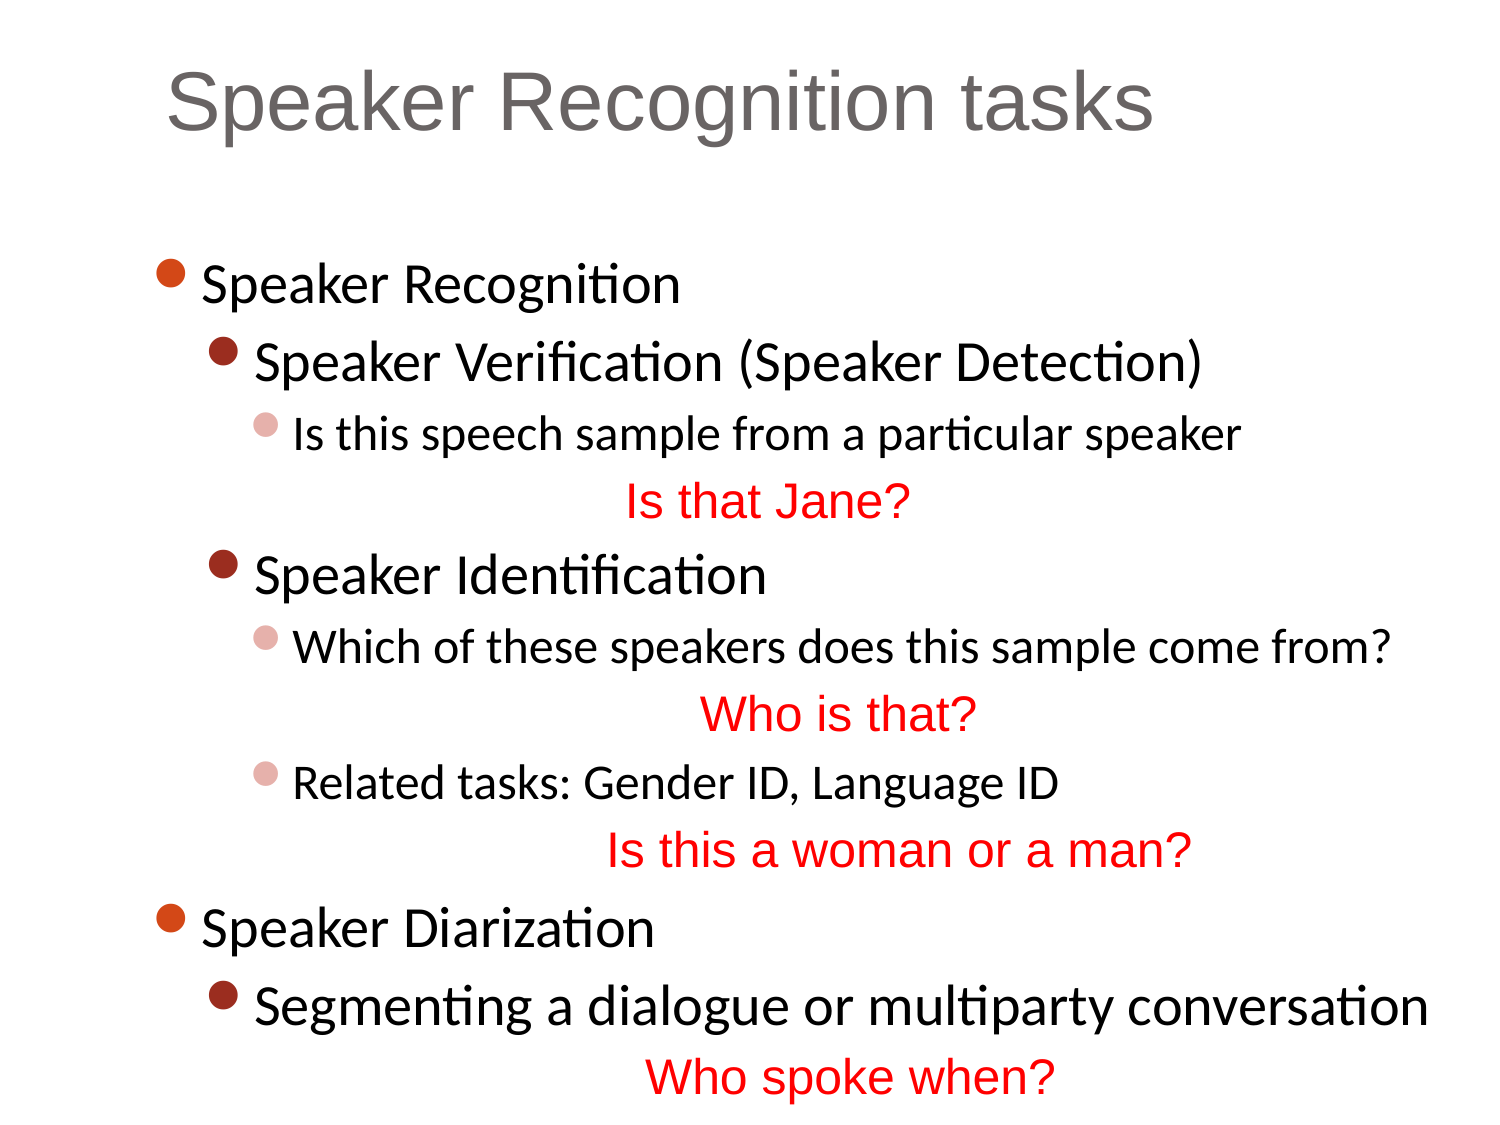

# Speaker Recognition tasks
Speaker Recognition
Speaker Verification (Speaker Detection)
Is this speech sample from a particular speaker
 	Is that Jane?
Speaker Identification
Which of these speakers does this sample come from?
			Who is that?
Related tasks: Gender ID, Language ID
                   Is this a woman or a man?
Speaker Diarization
Segmenting a dialogue or multiparty conversation
                         Who spoke when?